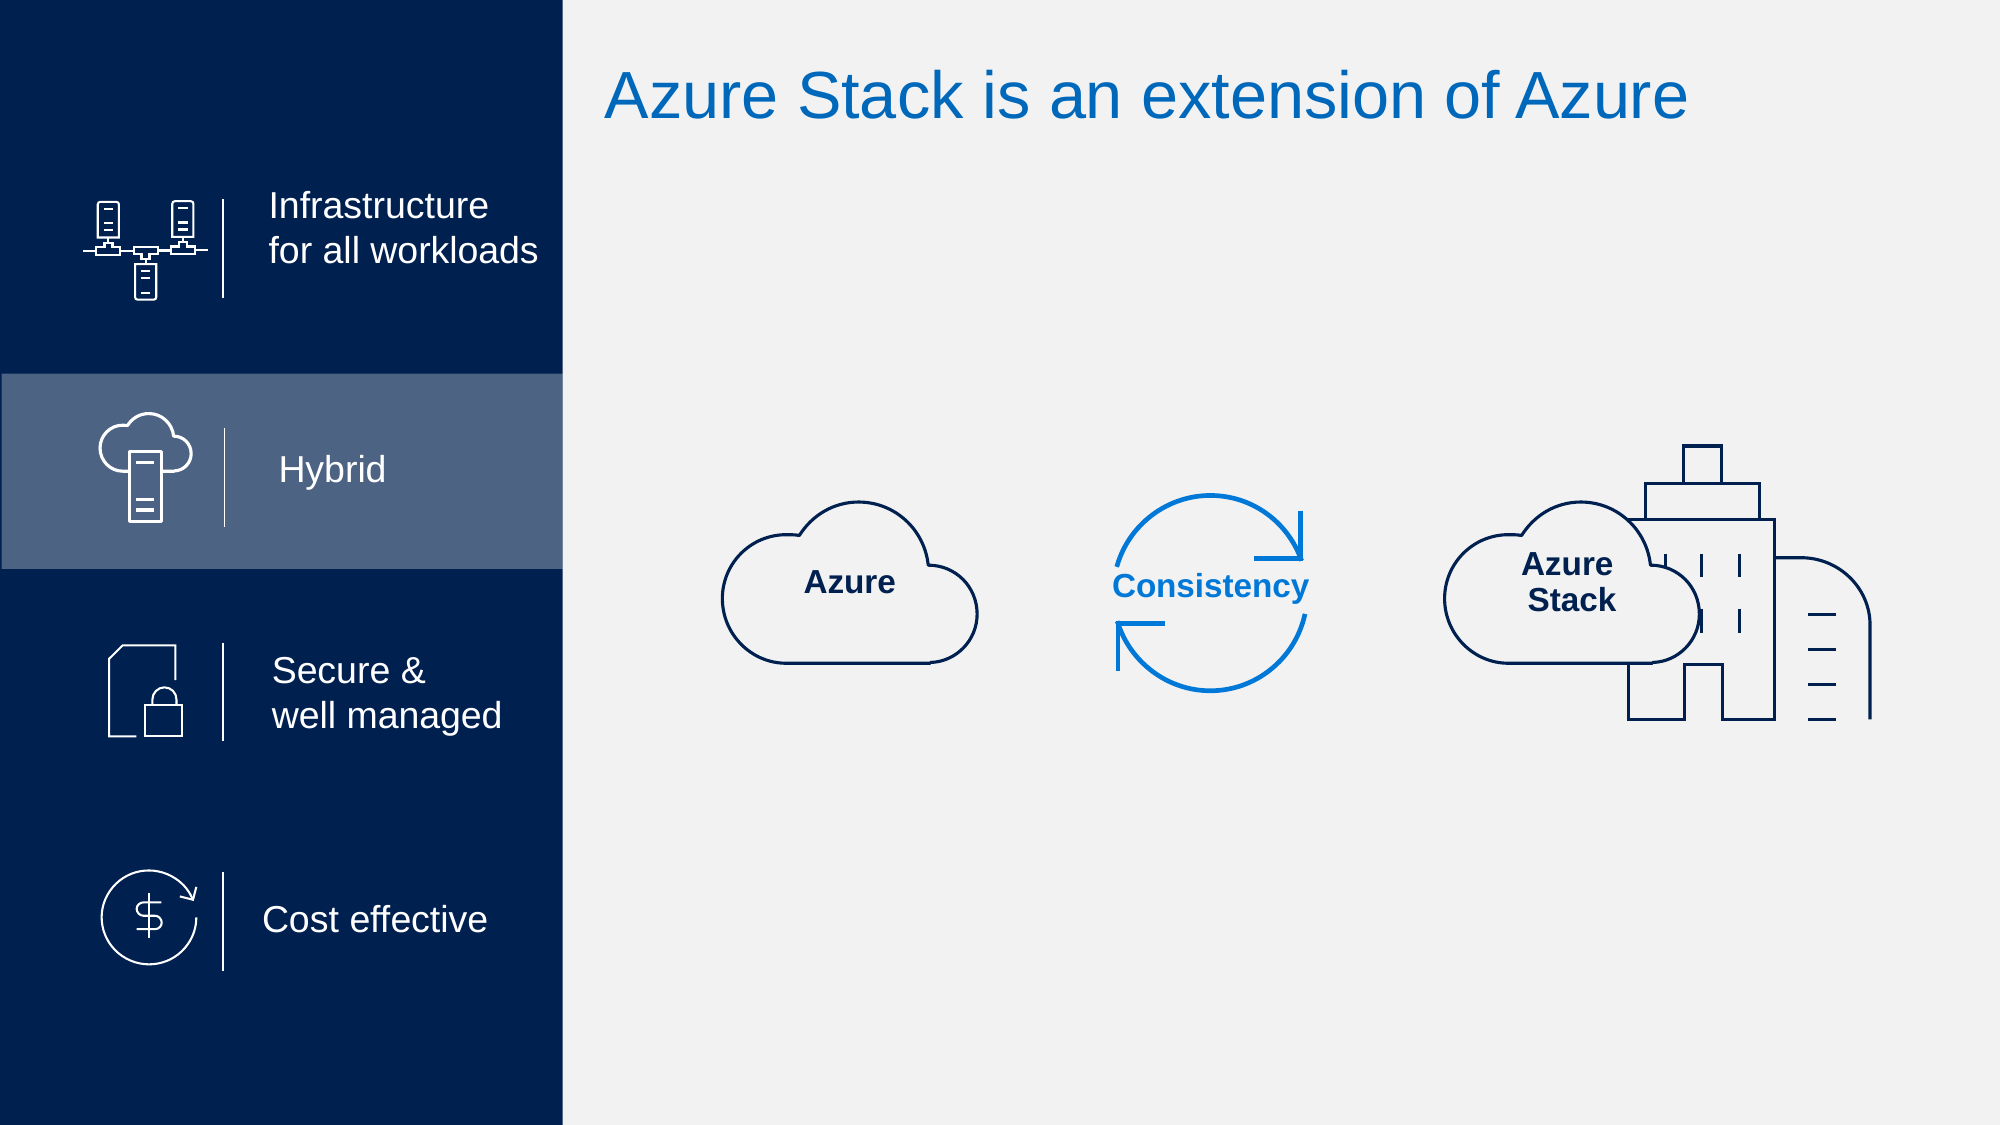

Azure Stack is an extension of Azure
Infrastructure
for all workloads

Hybrid

Azure
Azure
Stack
Consistency
Secure &
well managed

Cost effective